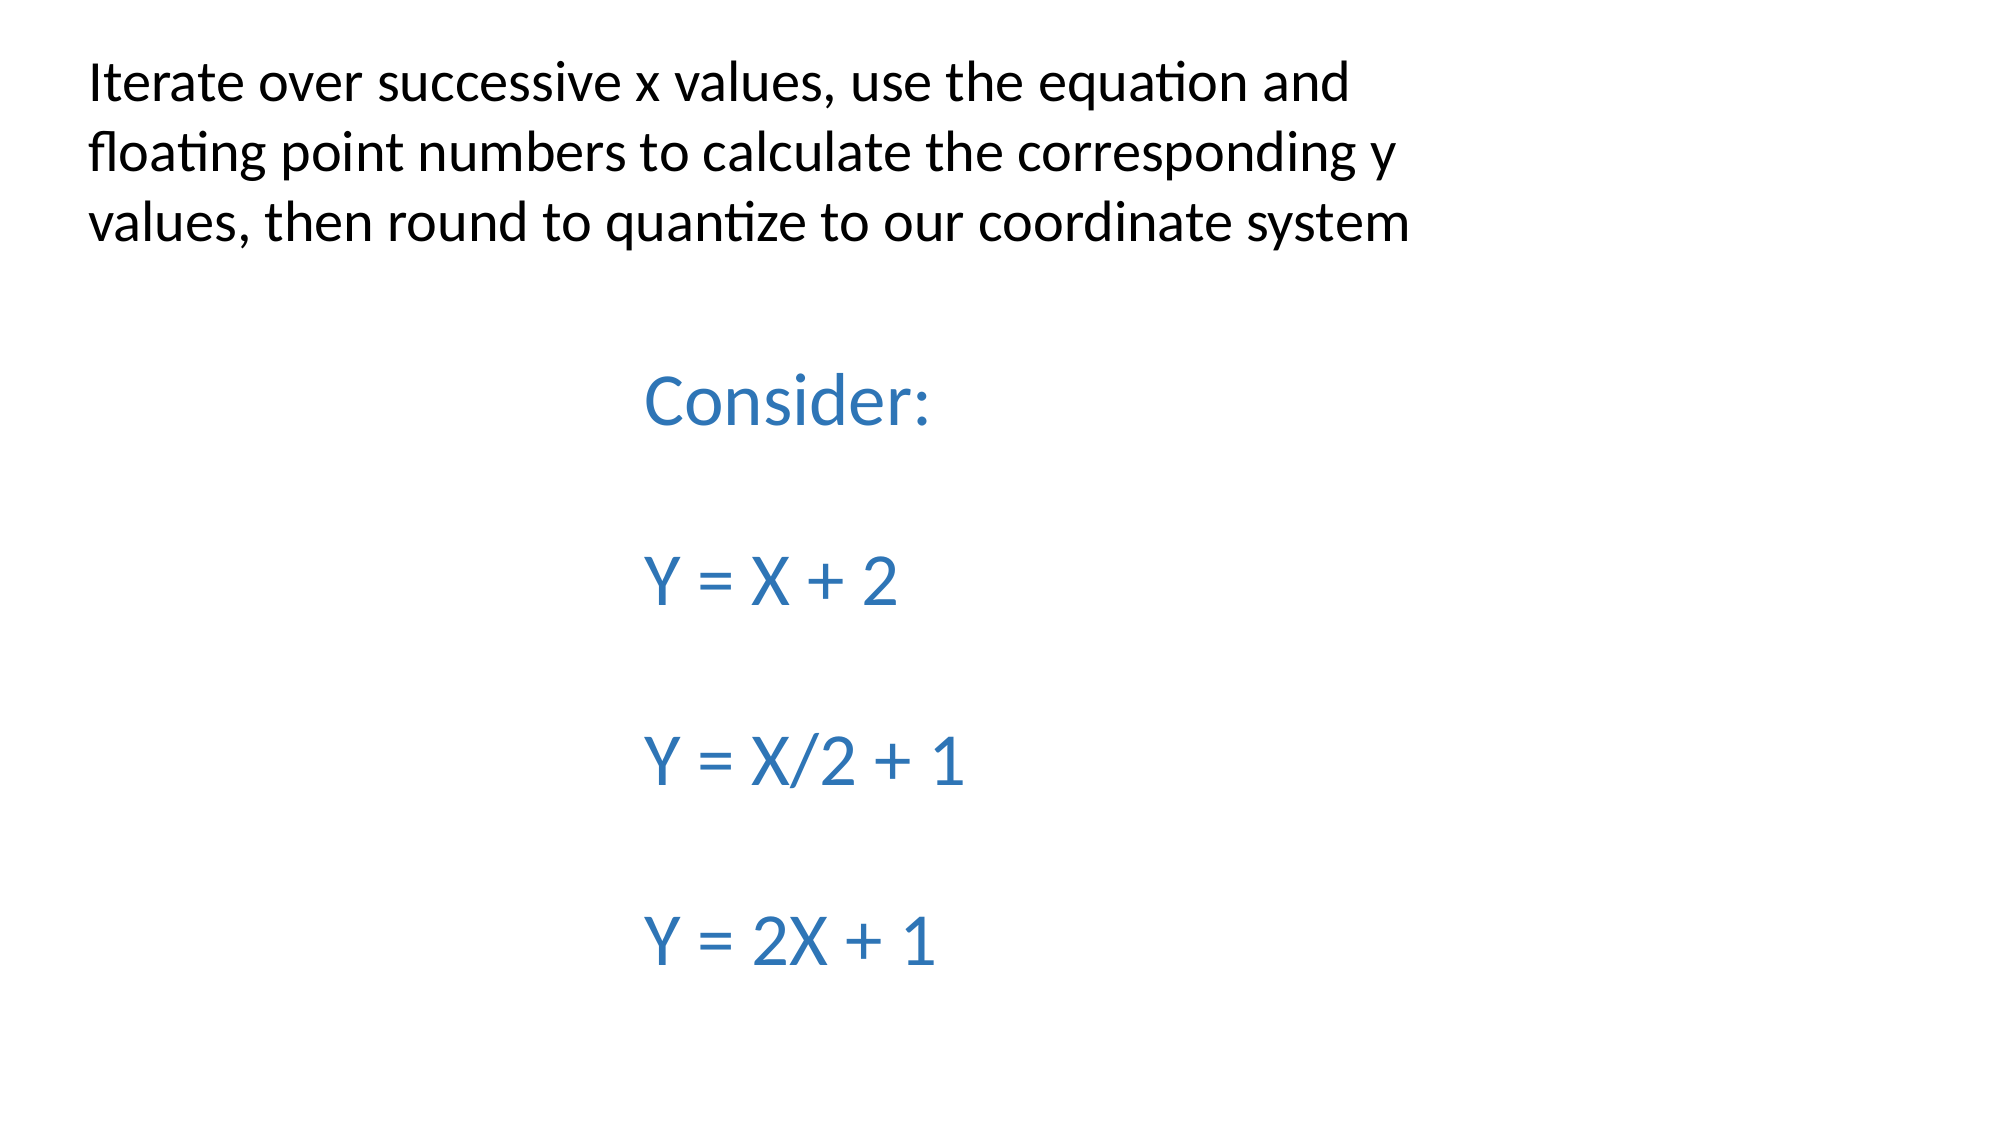

Iterate over successive x values, use the equation and floating point numbers to calculate the corresponding y values, then round to quantize to our coordinate system
Consider:

Y = X + 2

Y = X/2 + 1

Y = 2X + 1